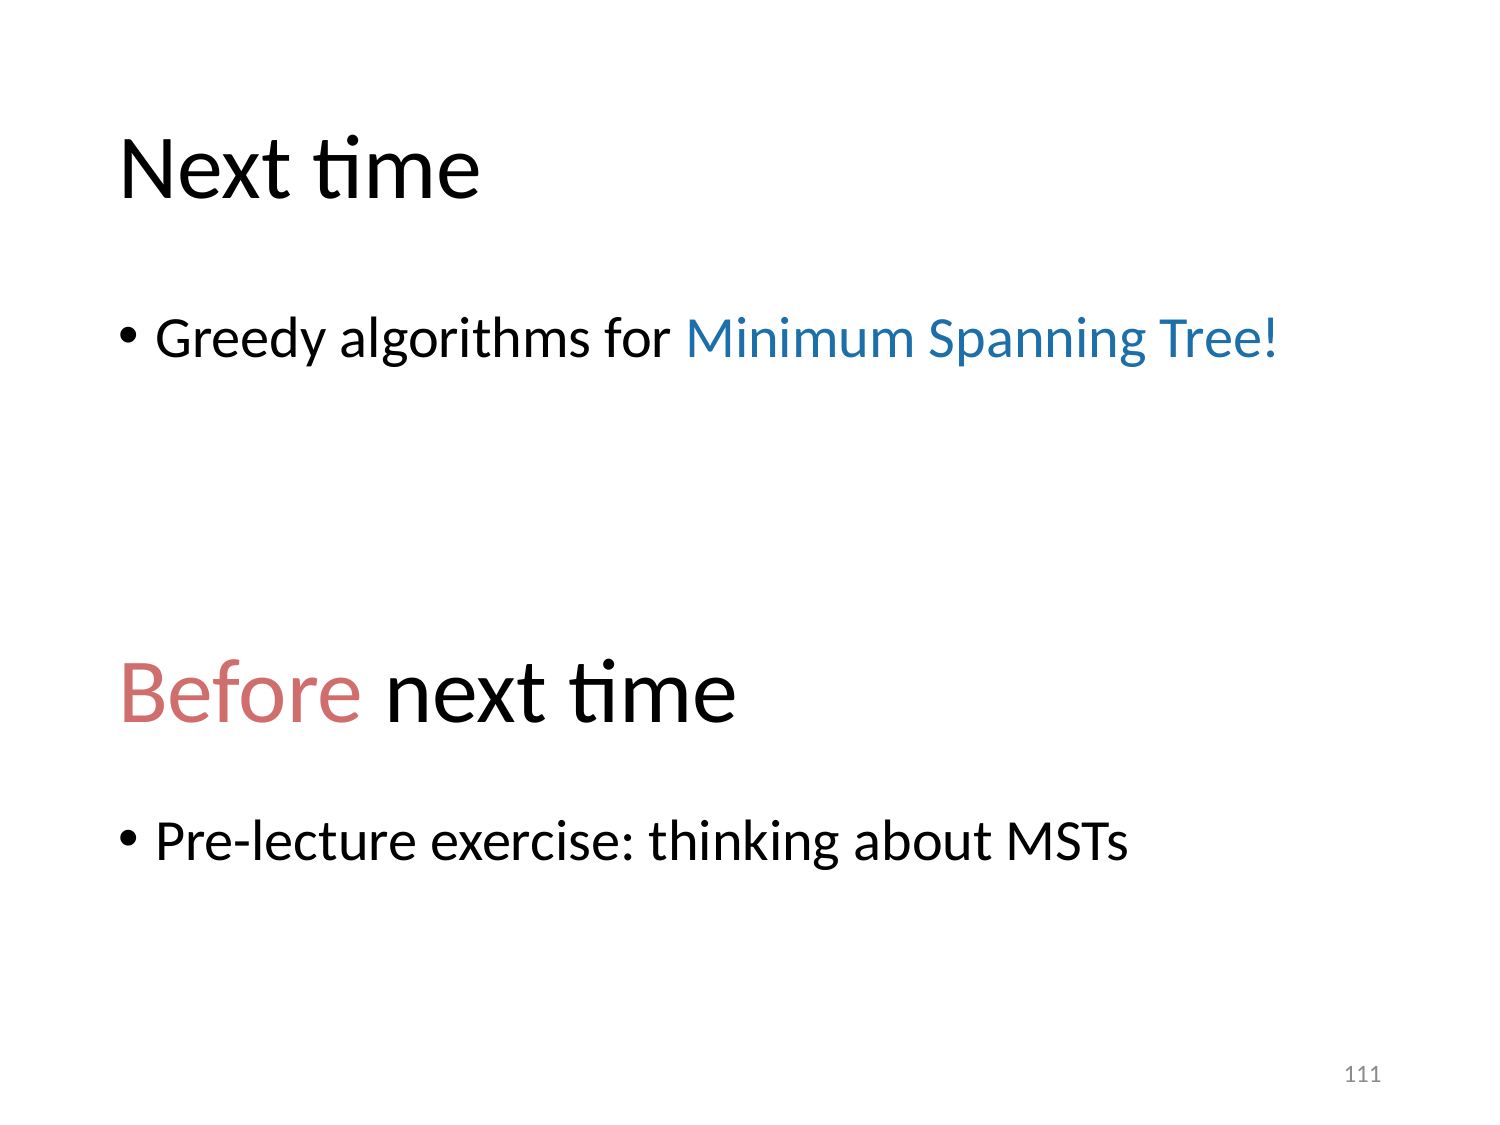

# Next time
Greedy algorithms for Minimum Spanning Tree!

Pre-lecture exercise: thinking about MSTs

Before next time
111